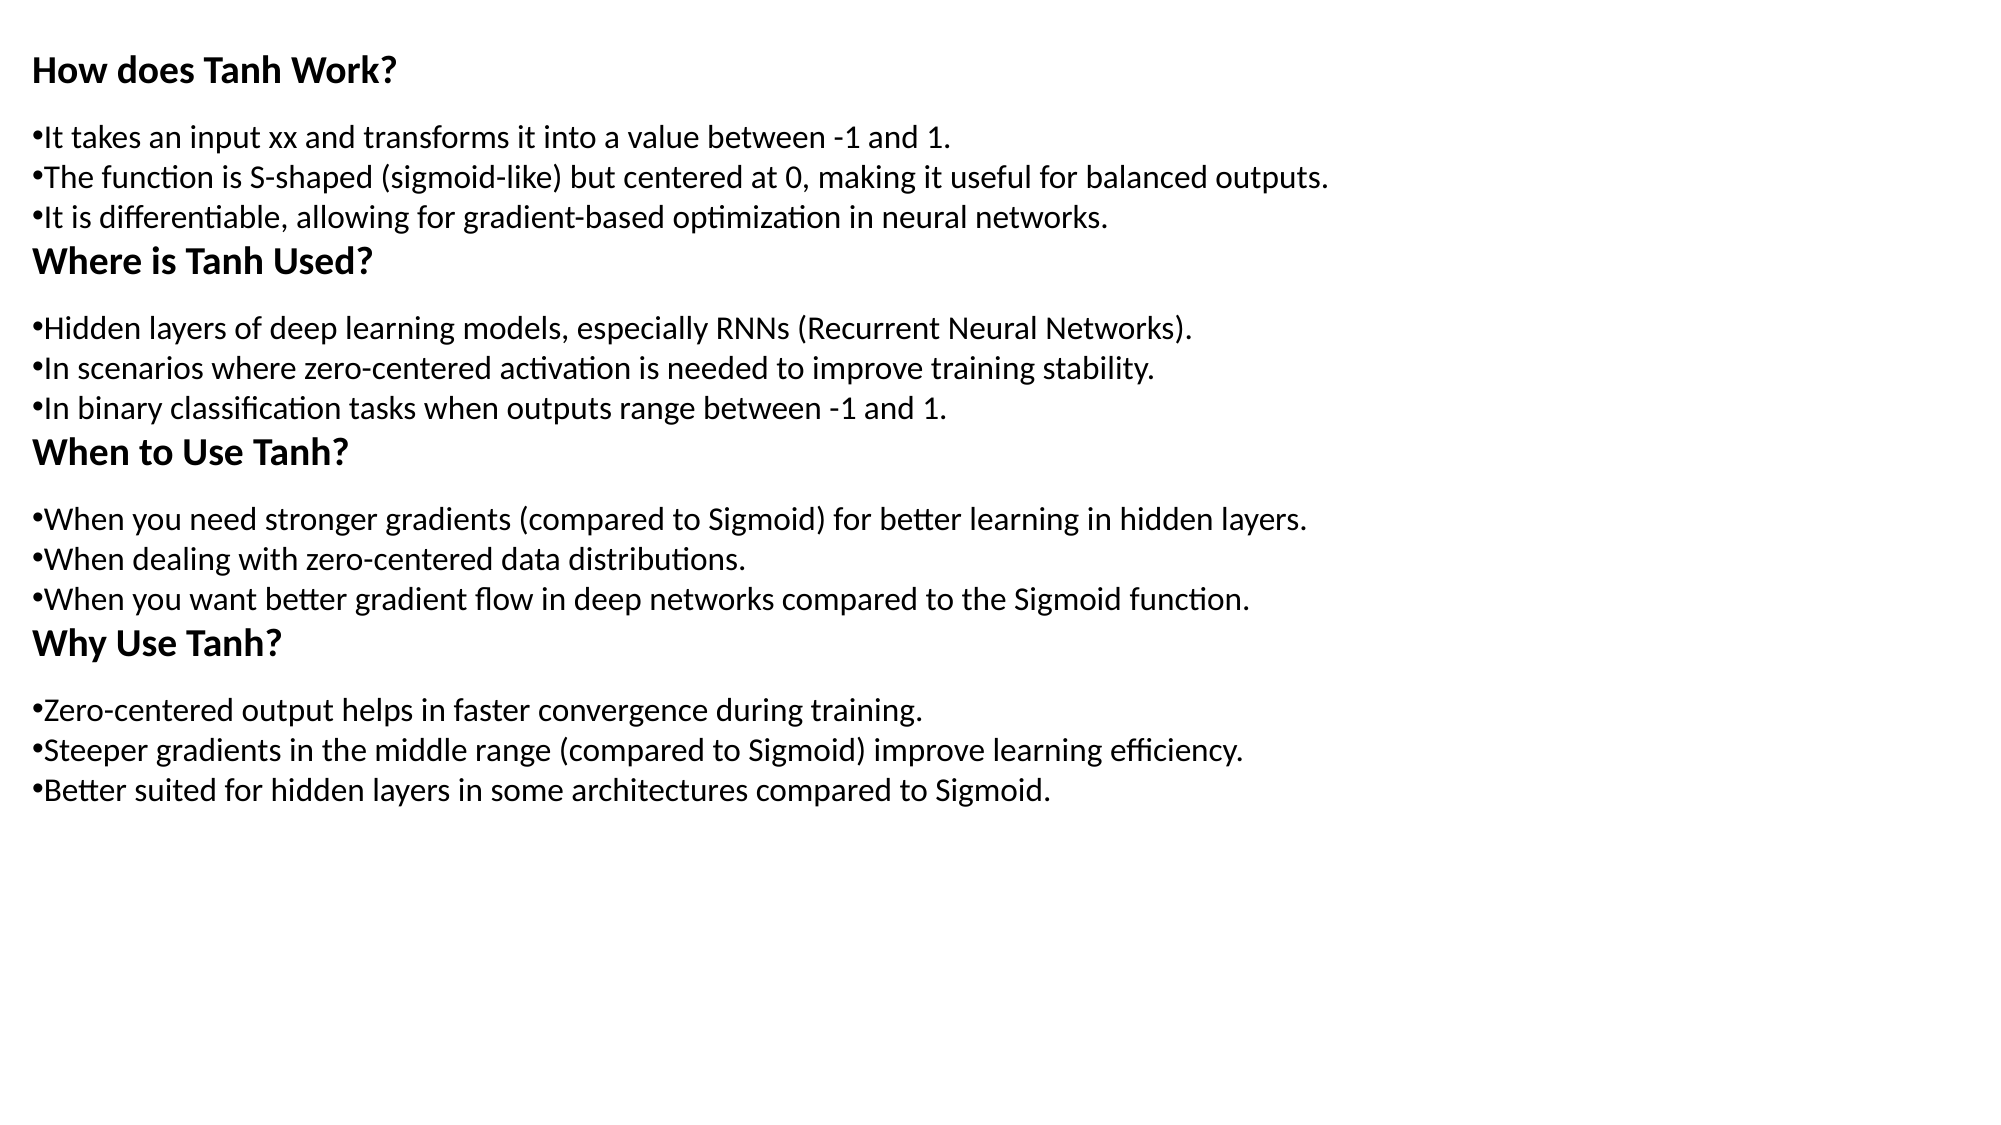

How does Tanh Work?
It takes an input xx and transforms it into a value between -1 and 1.
The function is S-shaped (sigmoid-like) but centered at 0, making it useful for balanced outputs.
It is differentiable, allowing for gradient-based optimization in neural networks.
Where is Tanh Used?
Hidden layers of deep learning models, especially RNNs (Recurrent Neural Networks).
In scenarios where zero-centered activation is needed to improve training stability.
In binary classification tasks when outputs range between -1 and 1.
When to Use Tanh?
When you need stronger gradients (compared to Sigmoid) for better learning in hidden layers.
When dealing with zero-centered data distributions.
When you want better gradient flow in deep networks compared to the Sigmoid function.
Why Use Tanh?
Zero-centered output helps in faster convergence during training.
Steeper gradients in the middle range (compared to Sigmoid) improve learning efficiency.
Better suited for hidden layers in some architectures compared to Sigmoid.